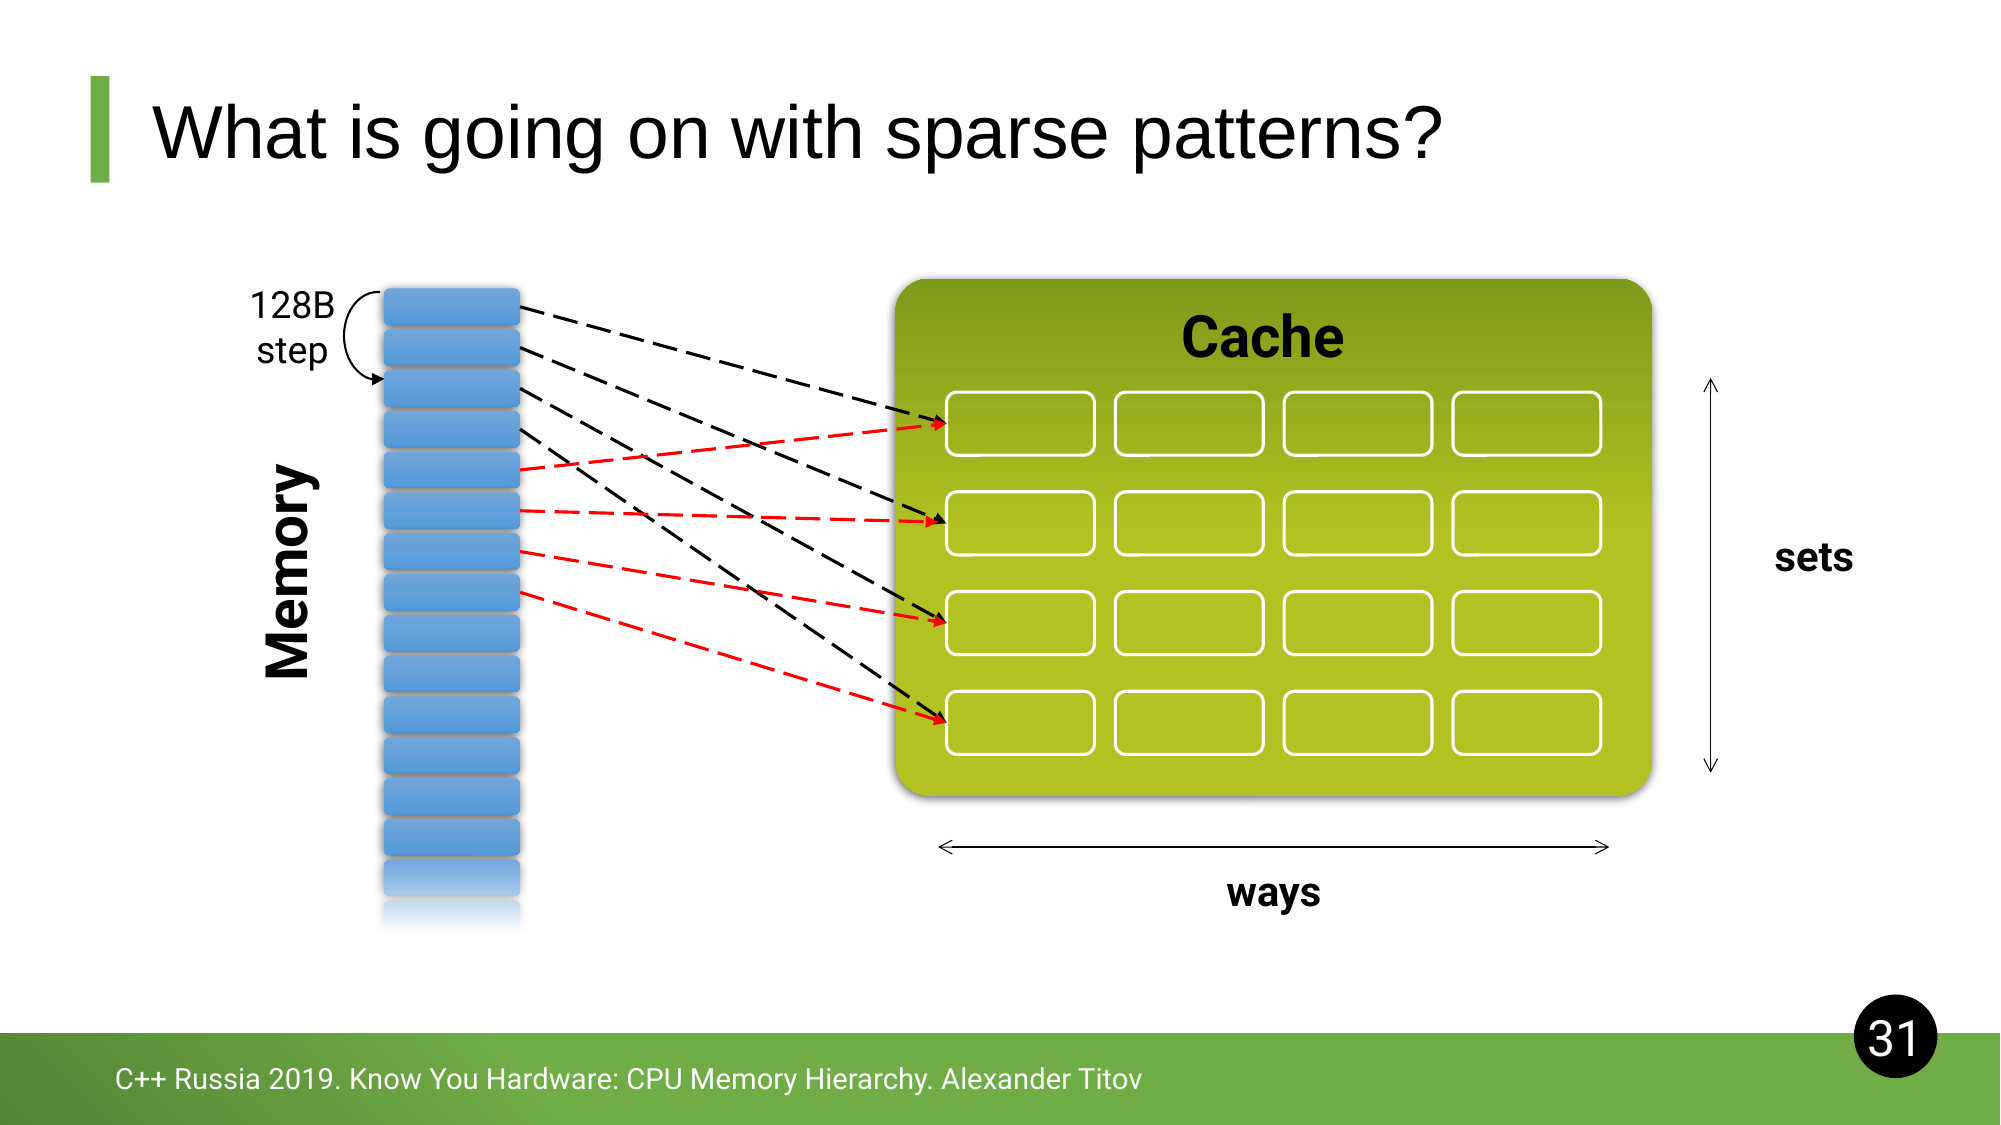

# What is going on with sparse patterns?
128B
step

Cache

sets
Memory

ways

31
C++ Russia 2019. Know You Hardware: CPU Memory Hierarchy. Alexander Titov